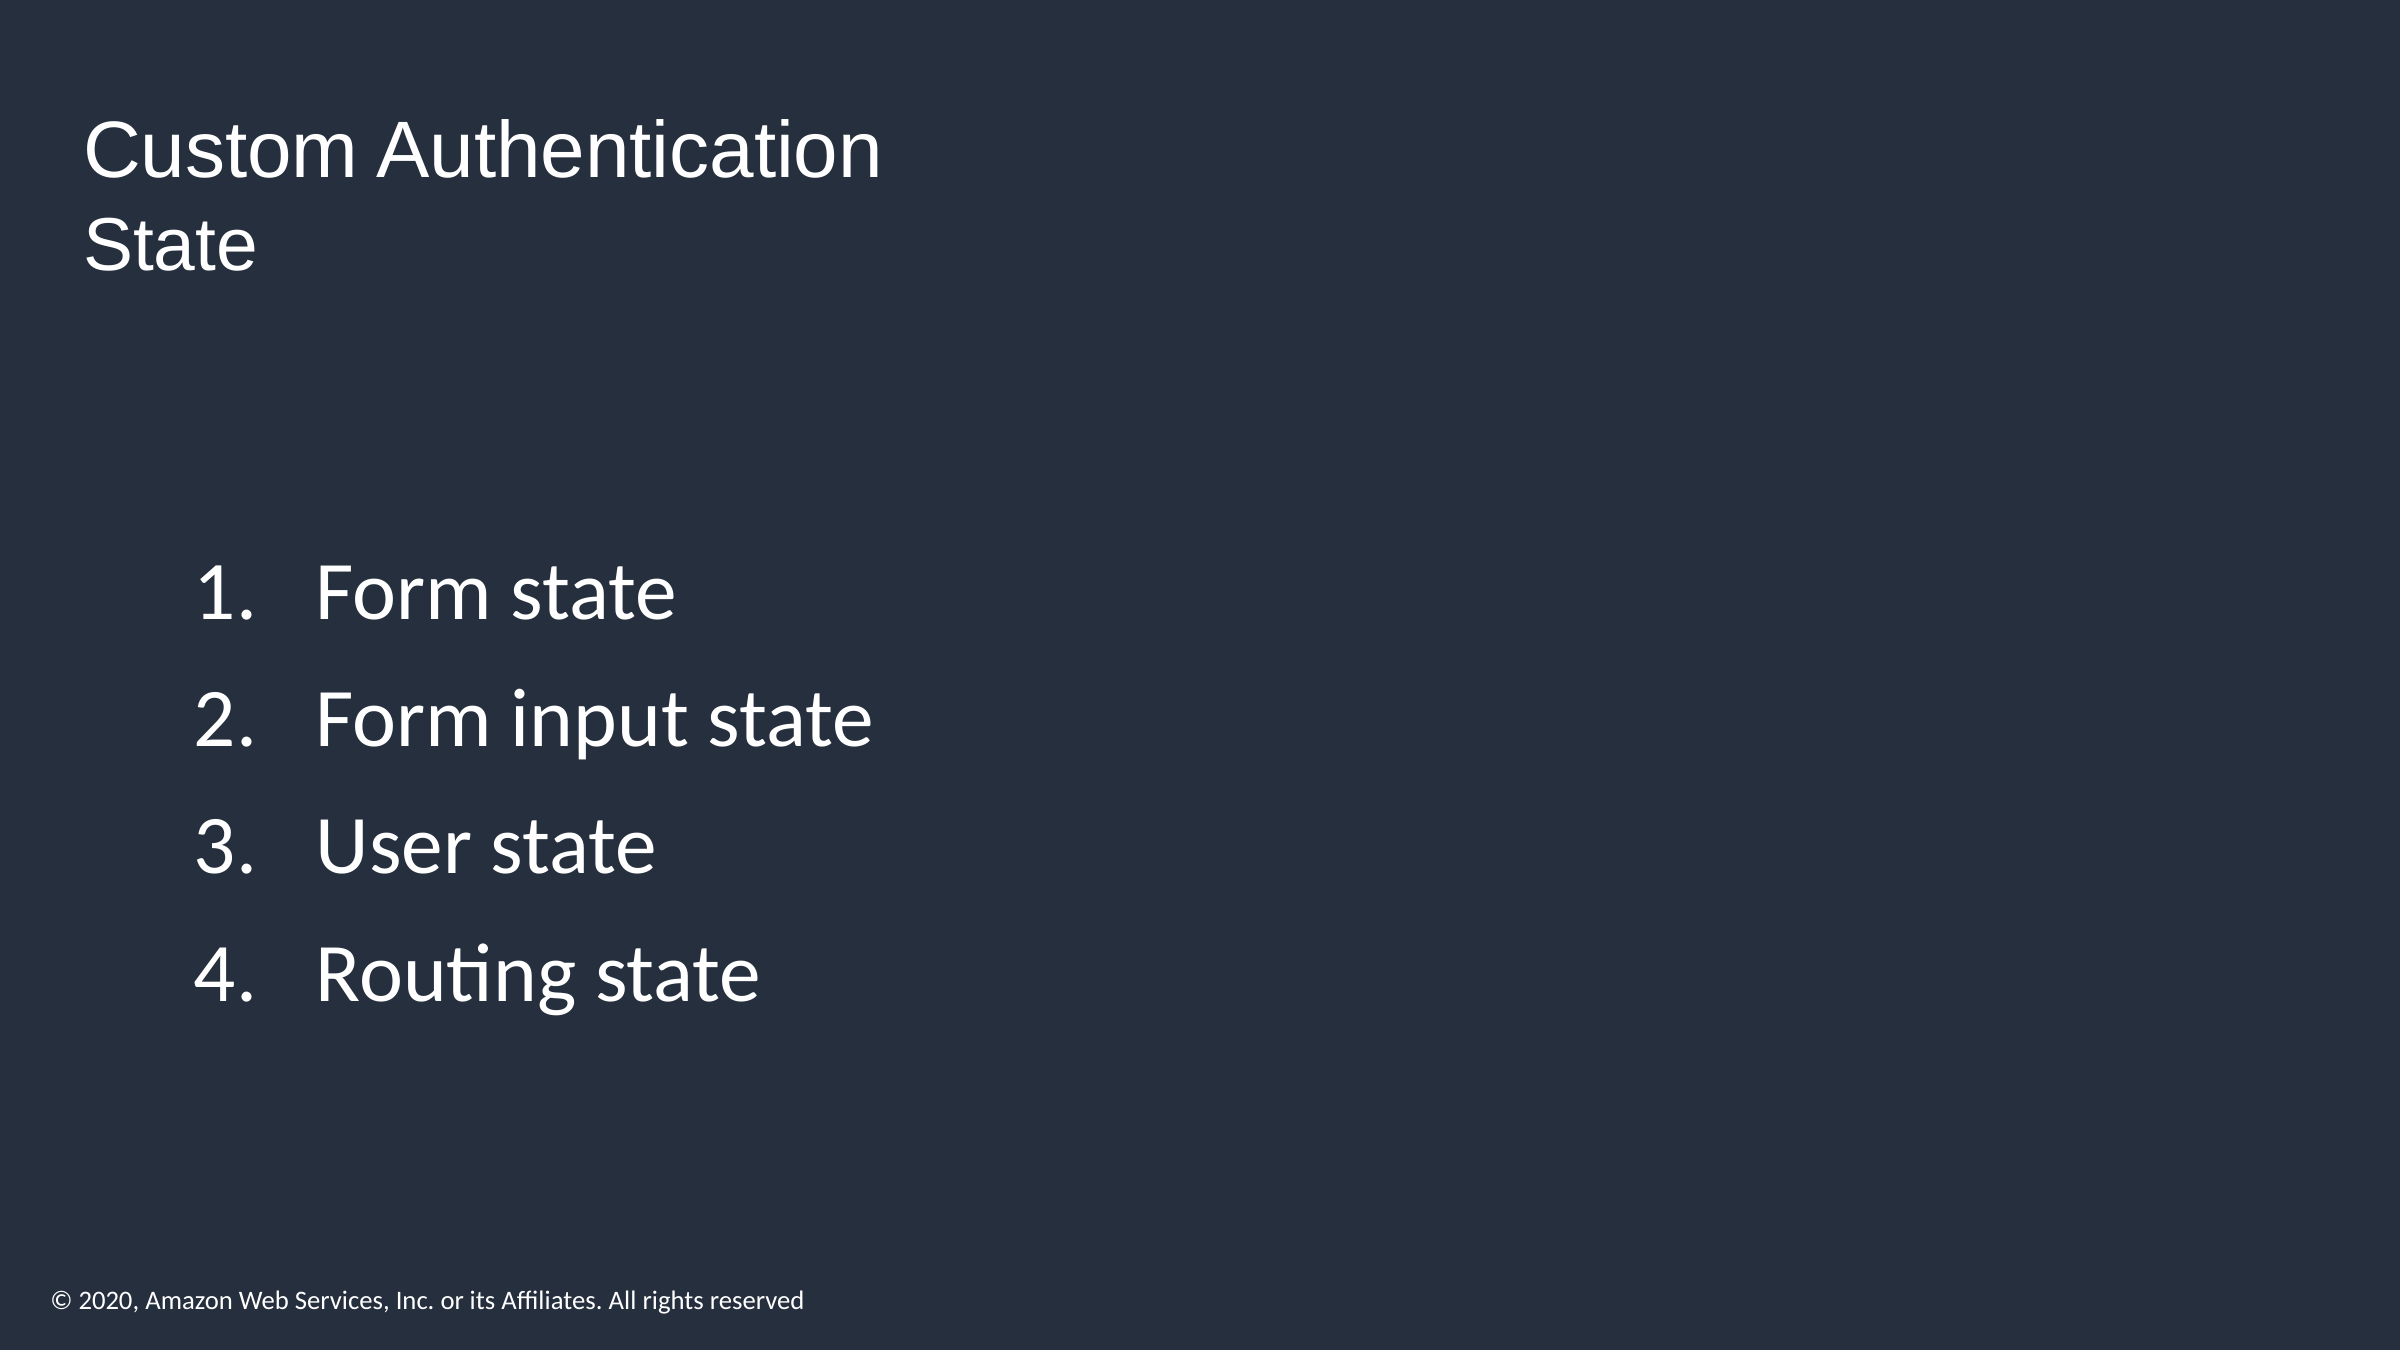

# Custom Authentication
State
Form state
Form input state
User state
Routing state